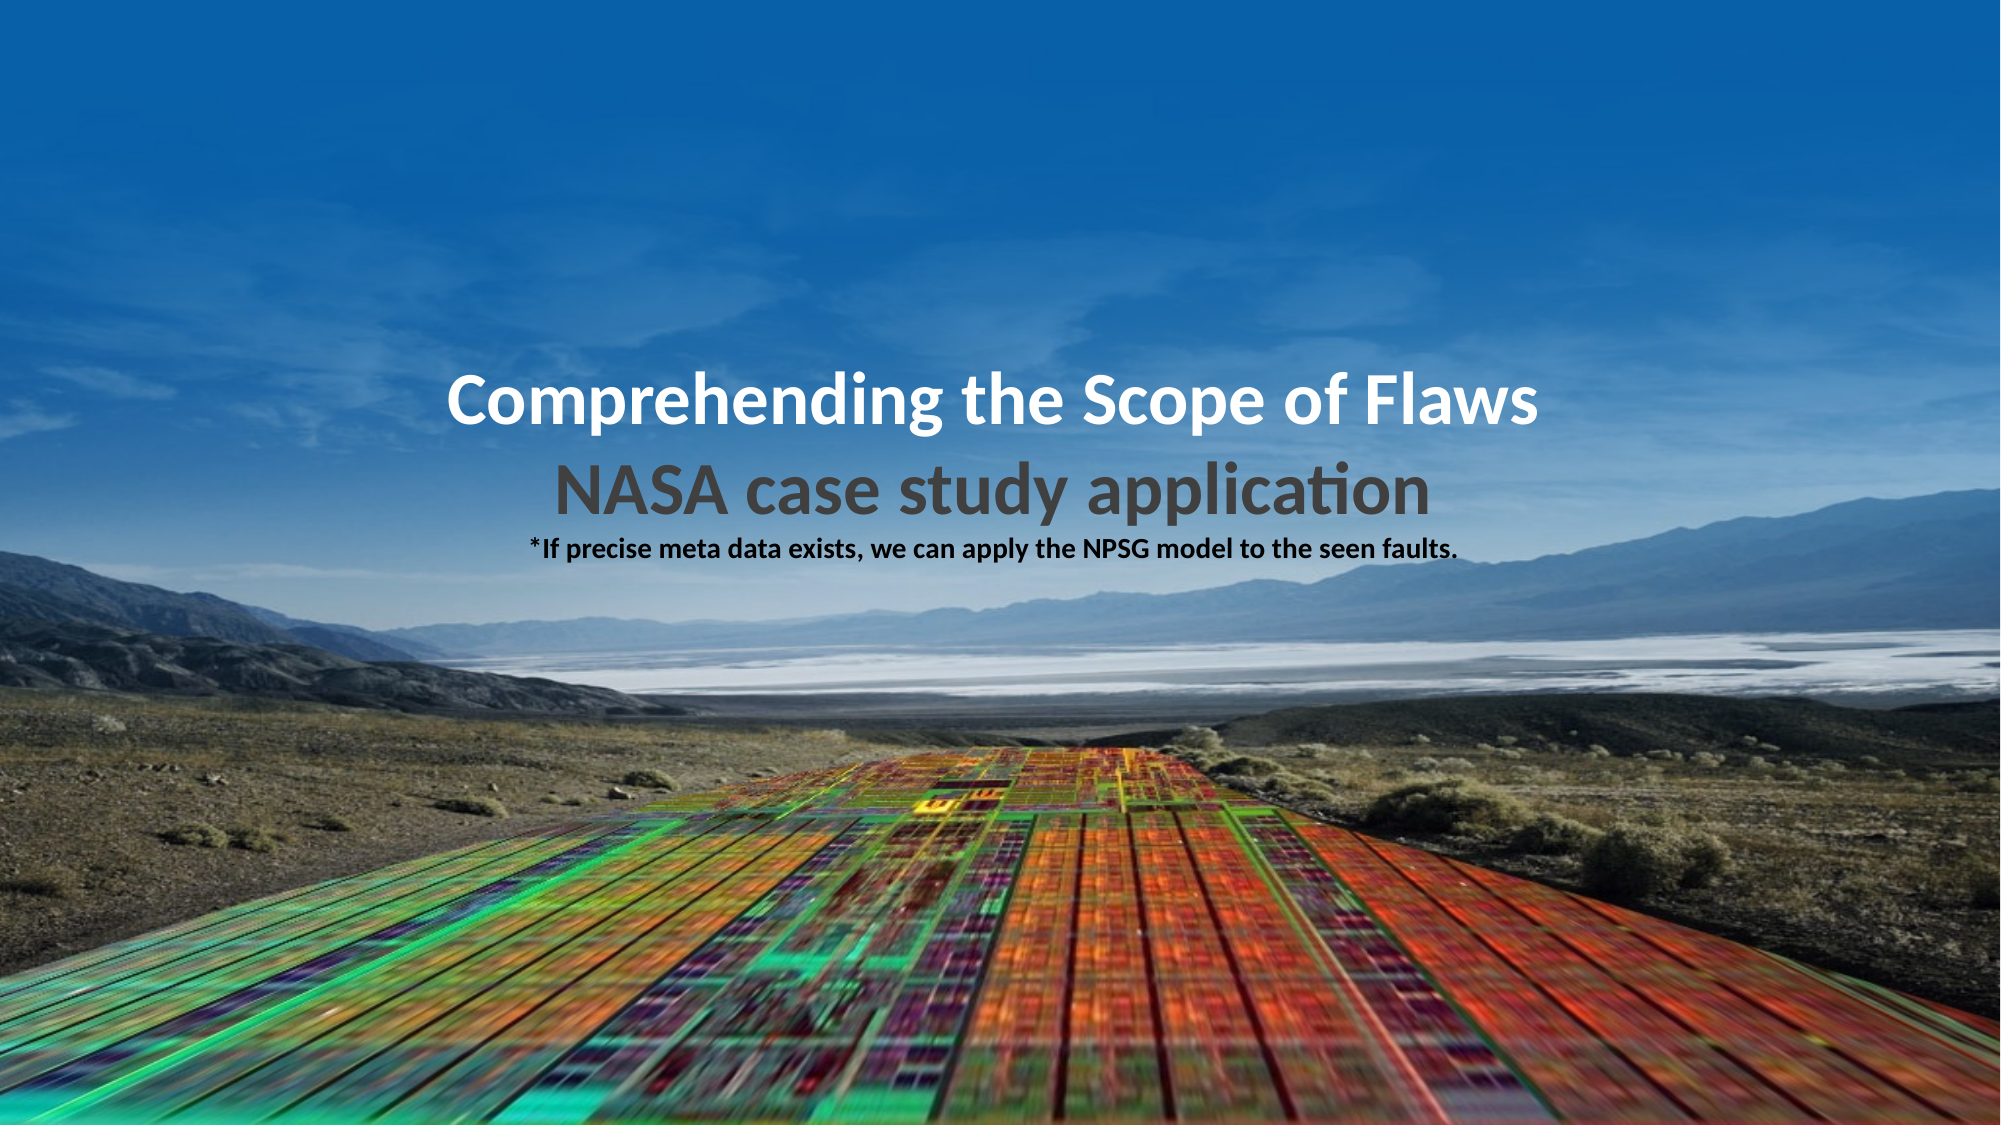

# Comprehending the Scope of Flaws NASA case study application *If precise meta data exists, we can apply the NPSG model to the seen faults.